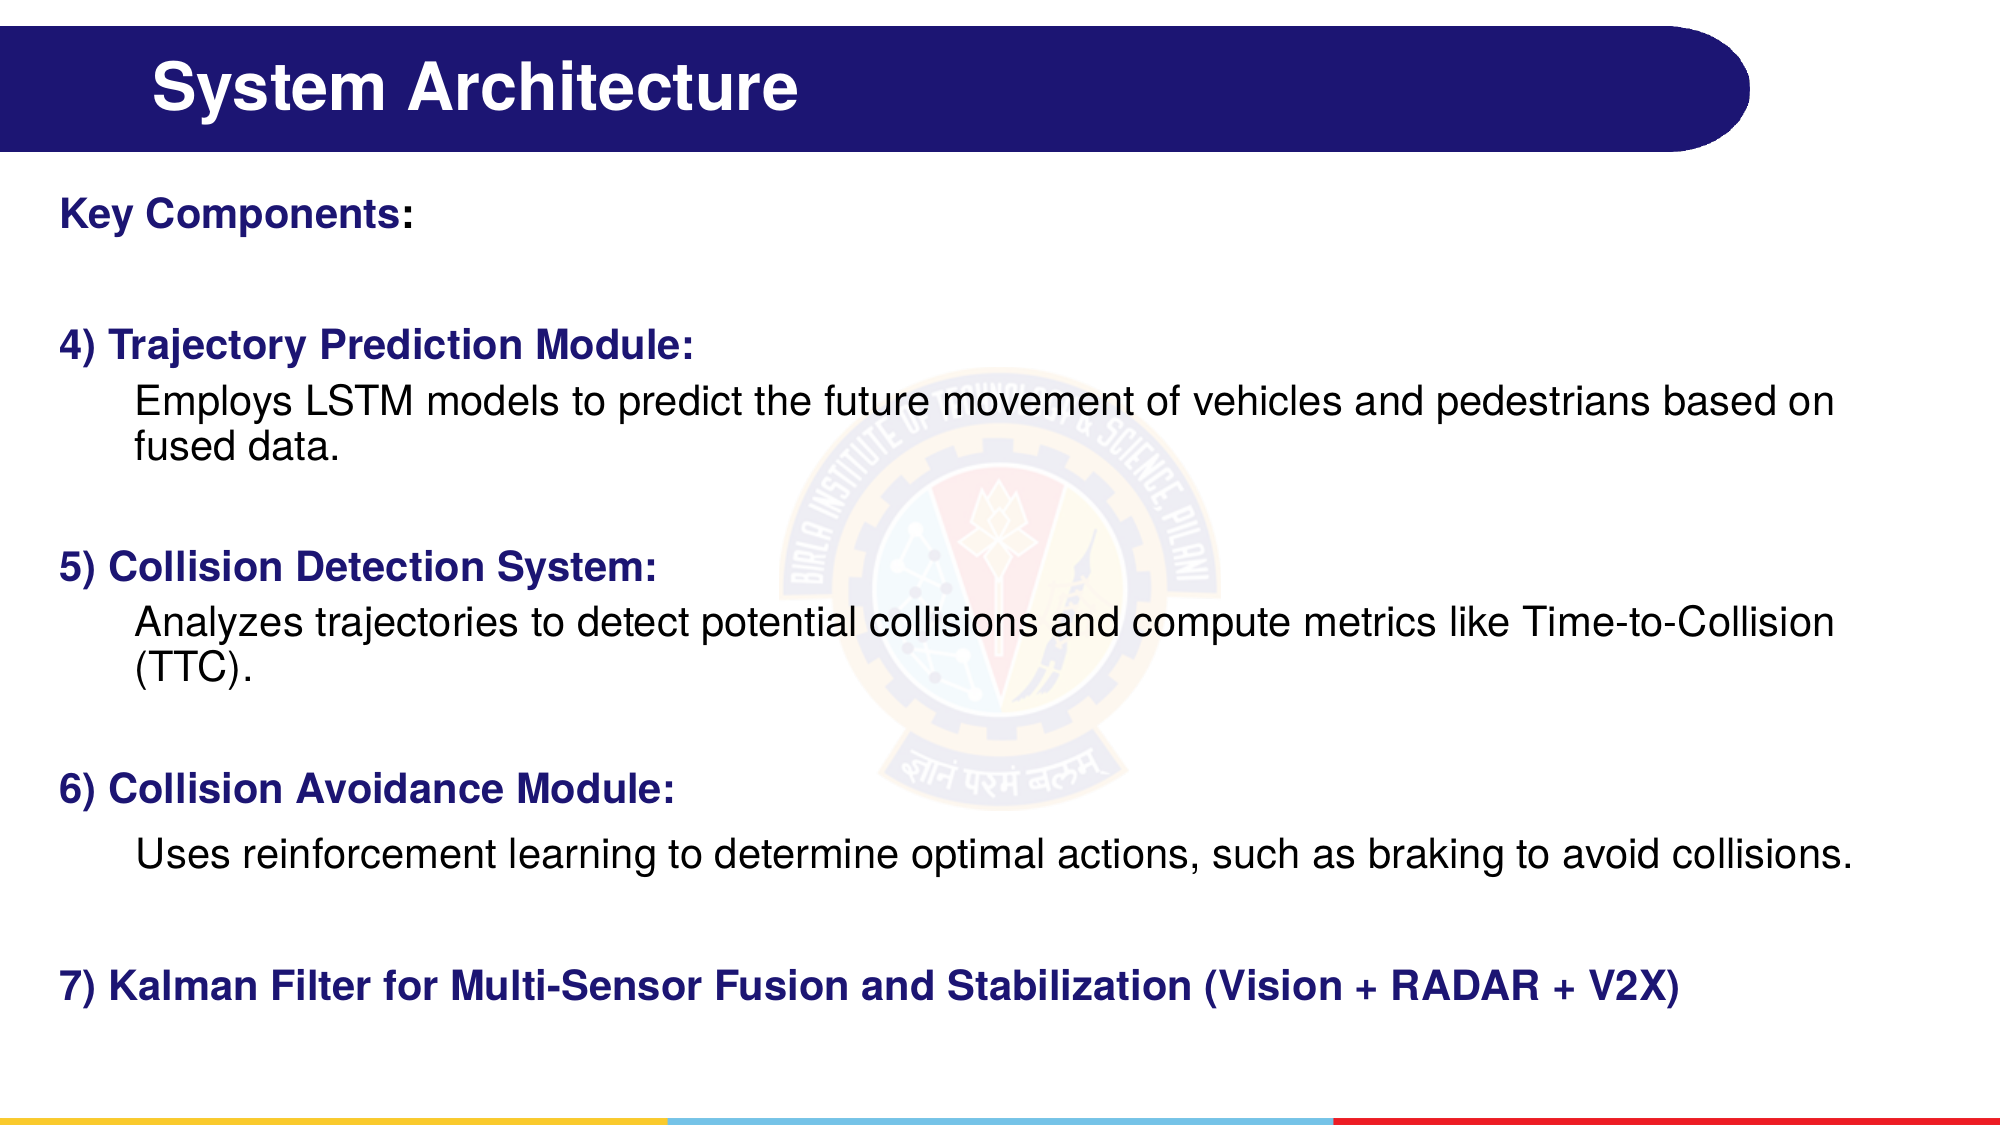

# System Architecture
Key Components:

4) Trajectory Prediction Module:
Employs LSTM models to predict the future movement of vehicles and pedestrians based on fused data.

5) Collision Detection System:
Analyzes trajectories to detect potential collisions and compute metrics like Time-to-Collision (TTC).

6) Collision Avoidance Module:
    Uses reinforcement learning to determine optimal actions, such as braking to avoid collisions.

7) Kalman Filter for Multi-Sensor Fusion and Stabilization (Vision + RADAR + V2X)